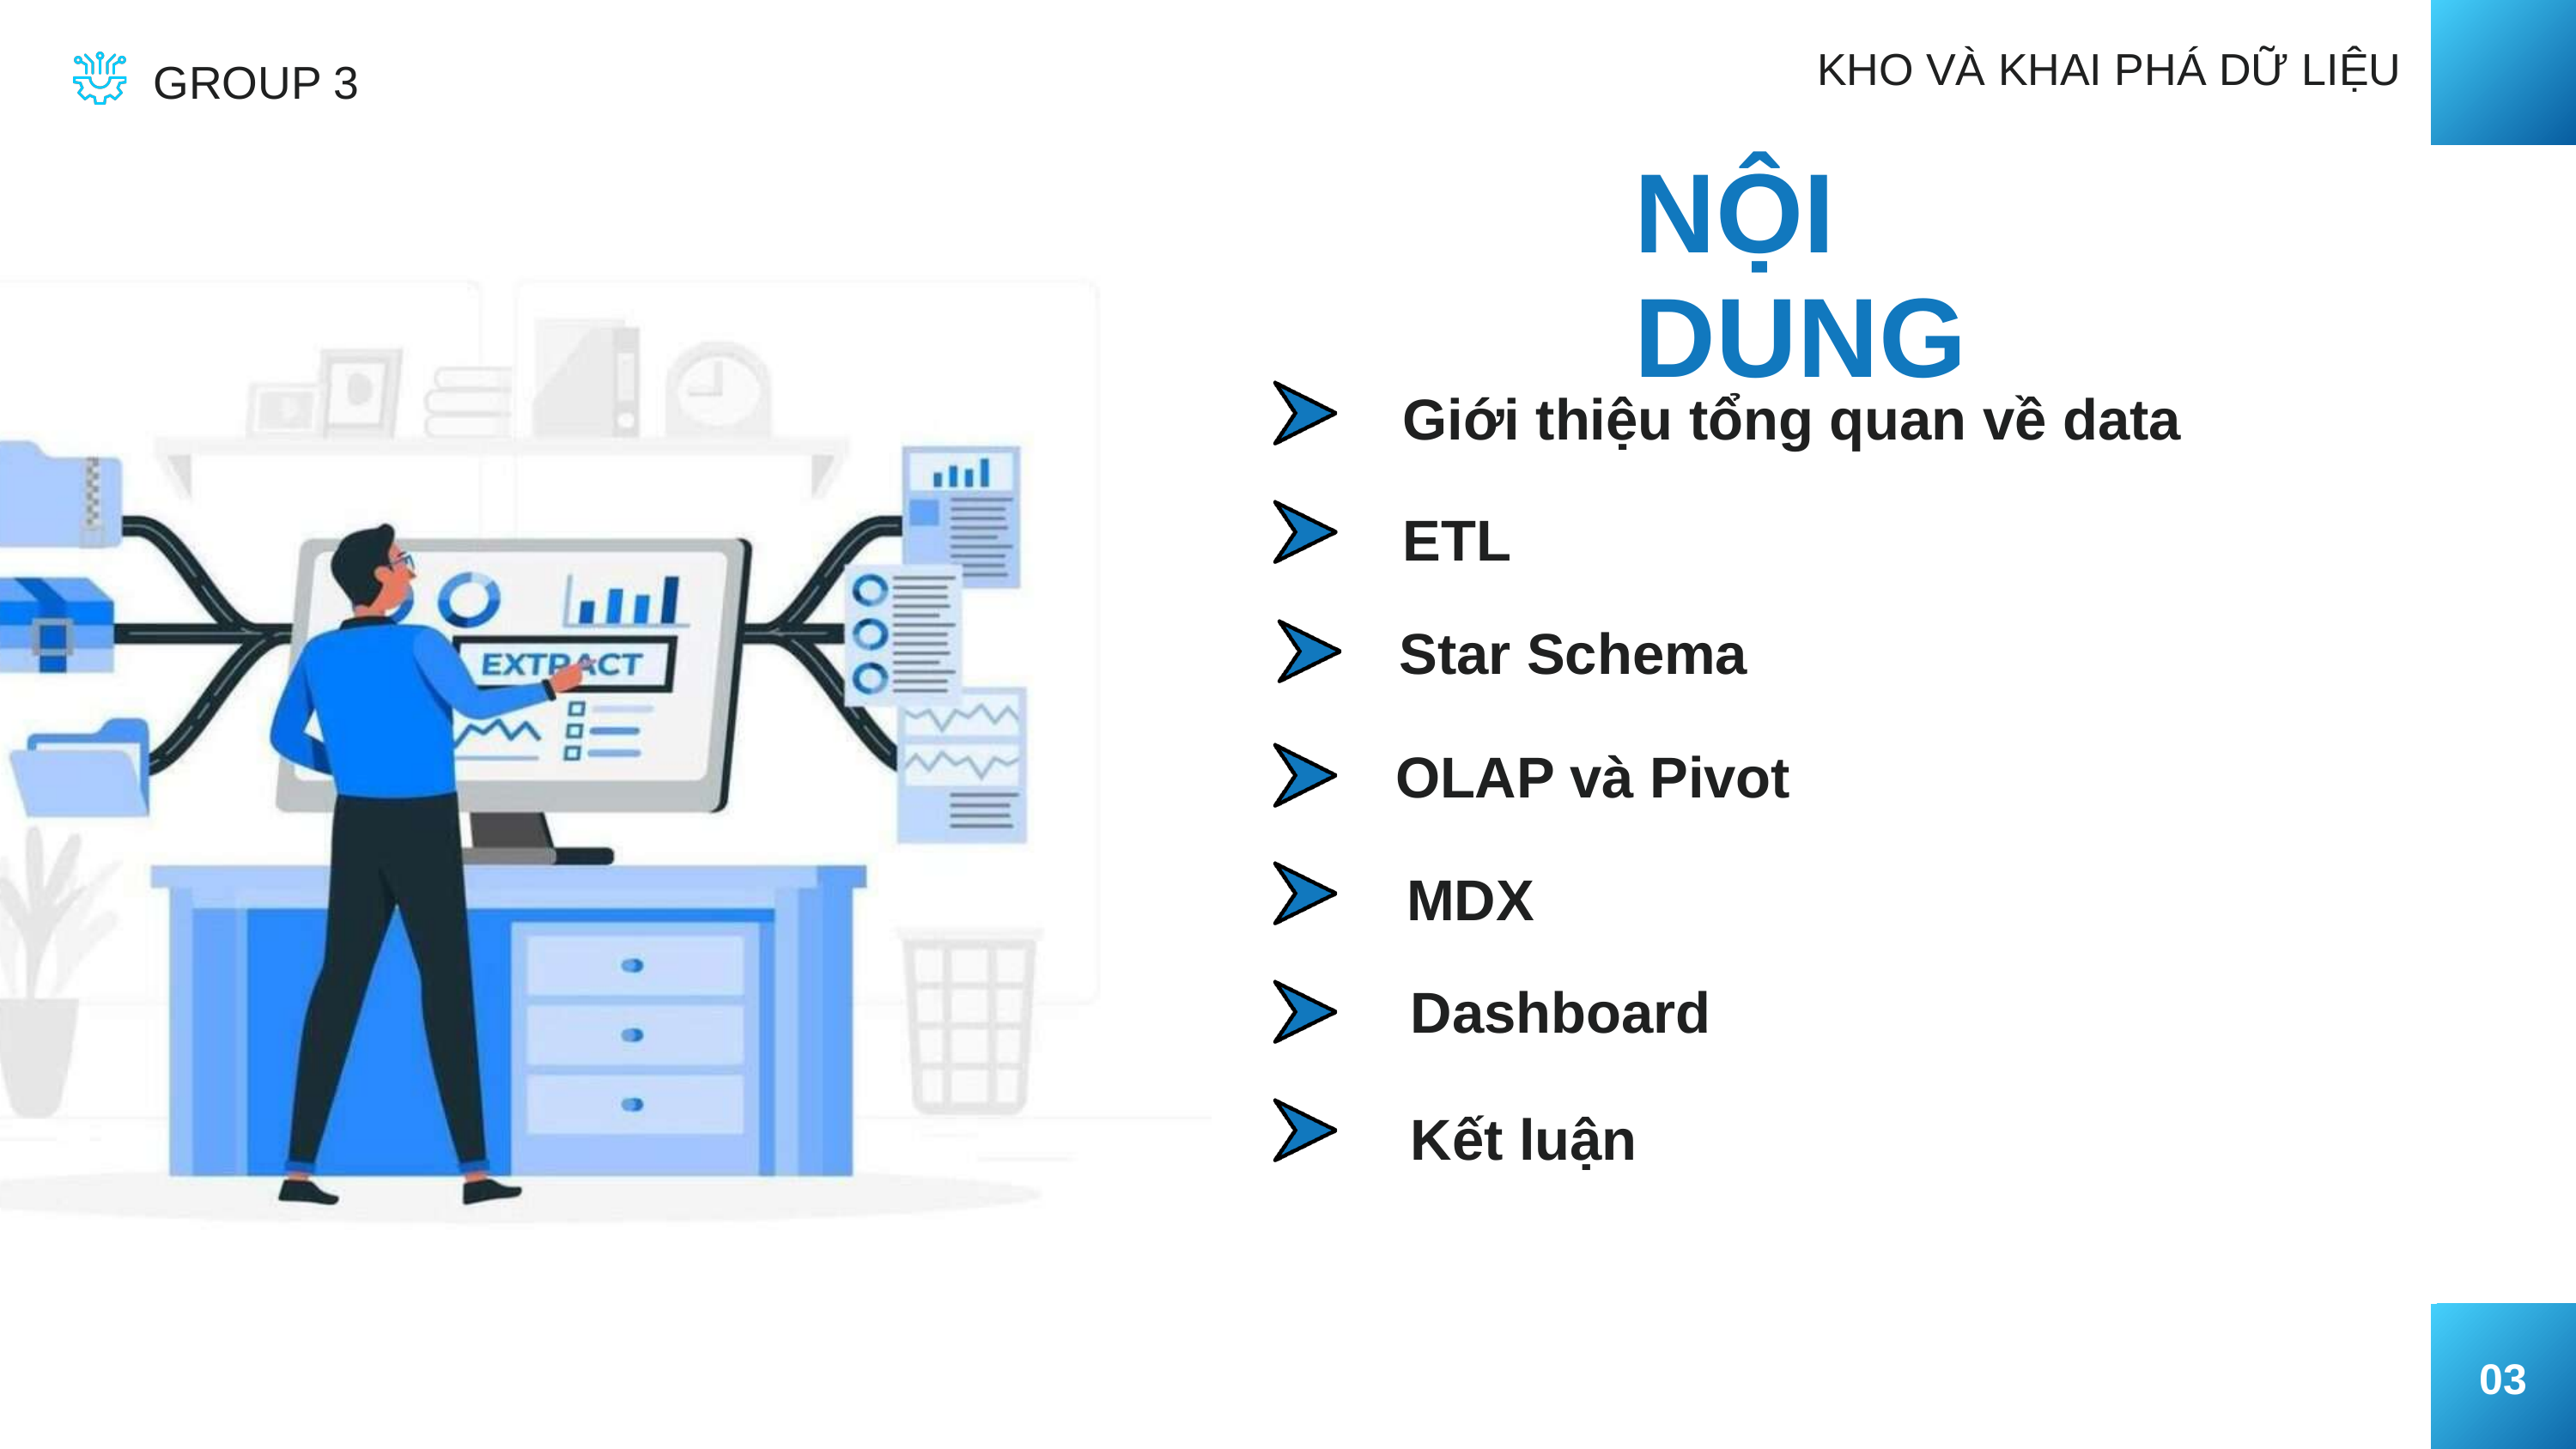

KHO VÀ KHAI PHÁ DỮ LIỆU
GROUP 3

NỘI DUNG

Giới thiệu tổng quan về data

ETL

Star Schema

OLAP và Pivot

MDX

Dashboard

Kết luận

03